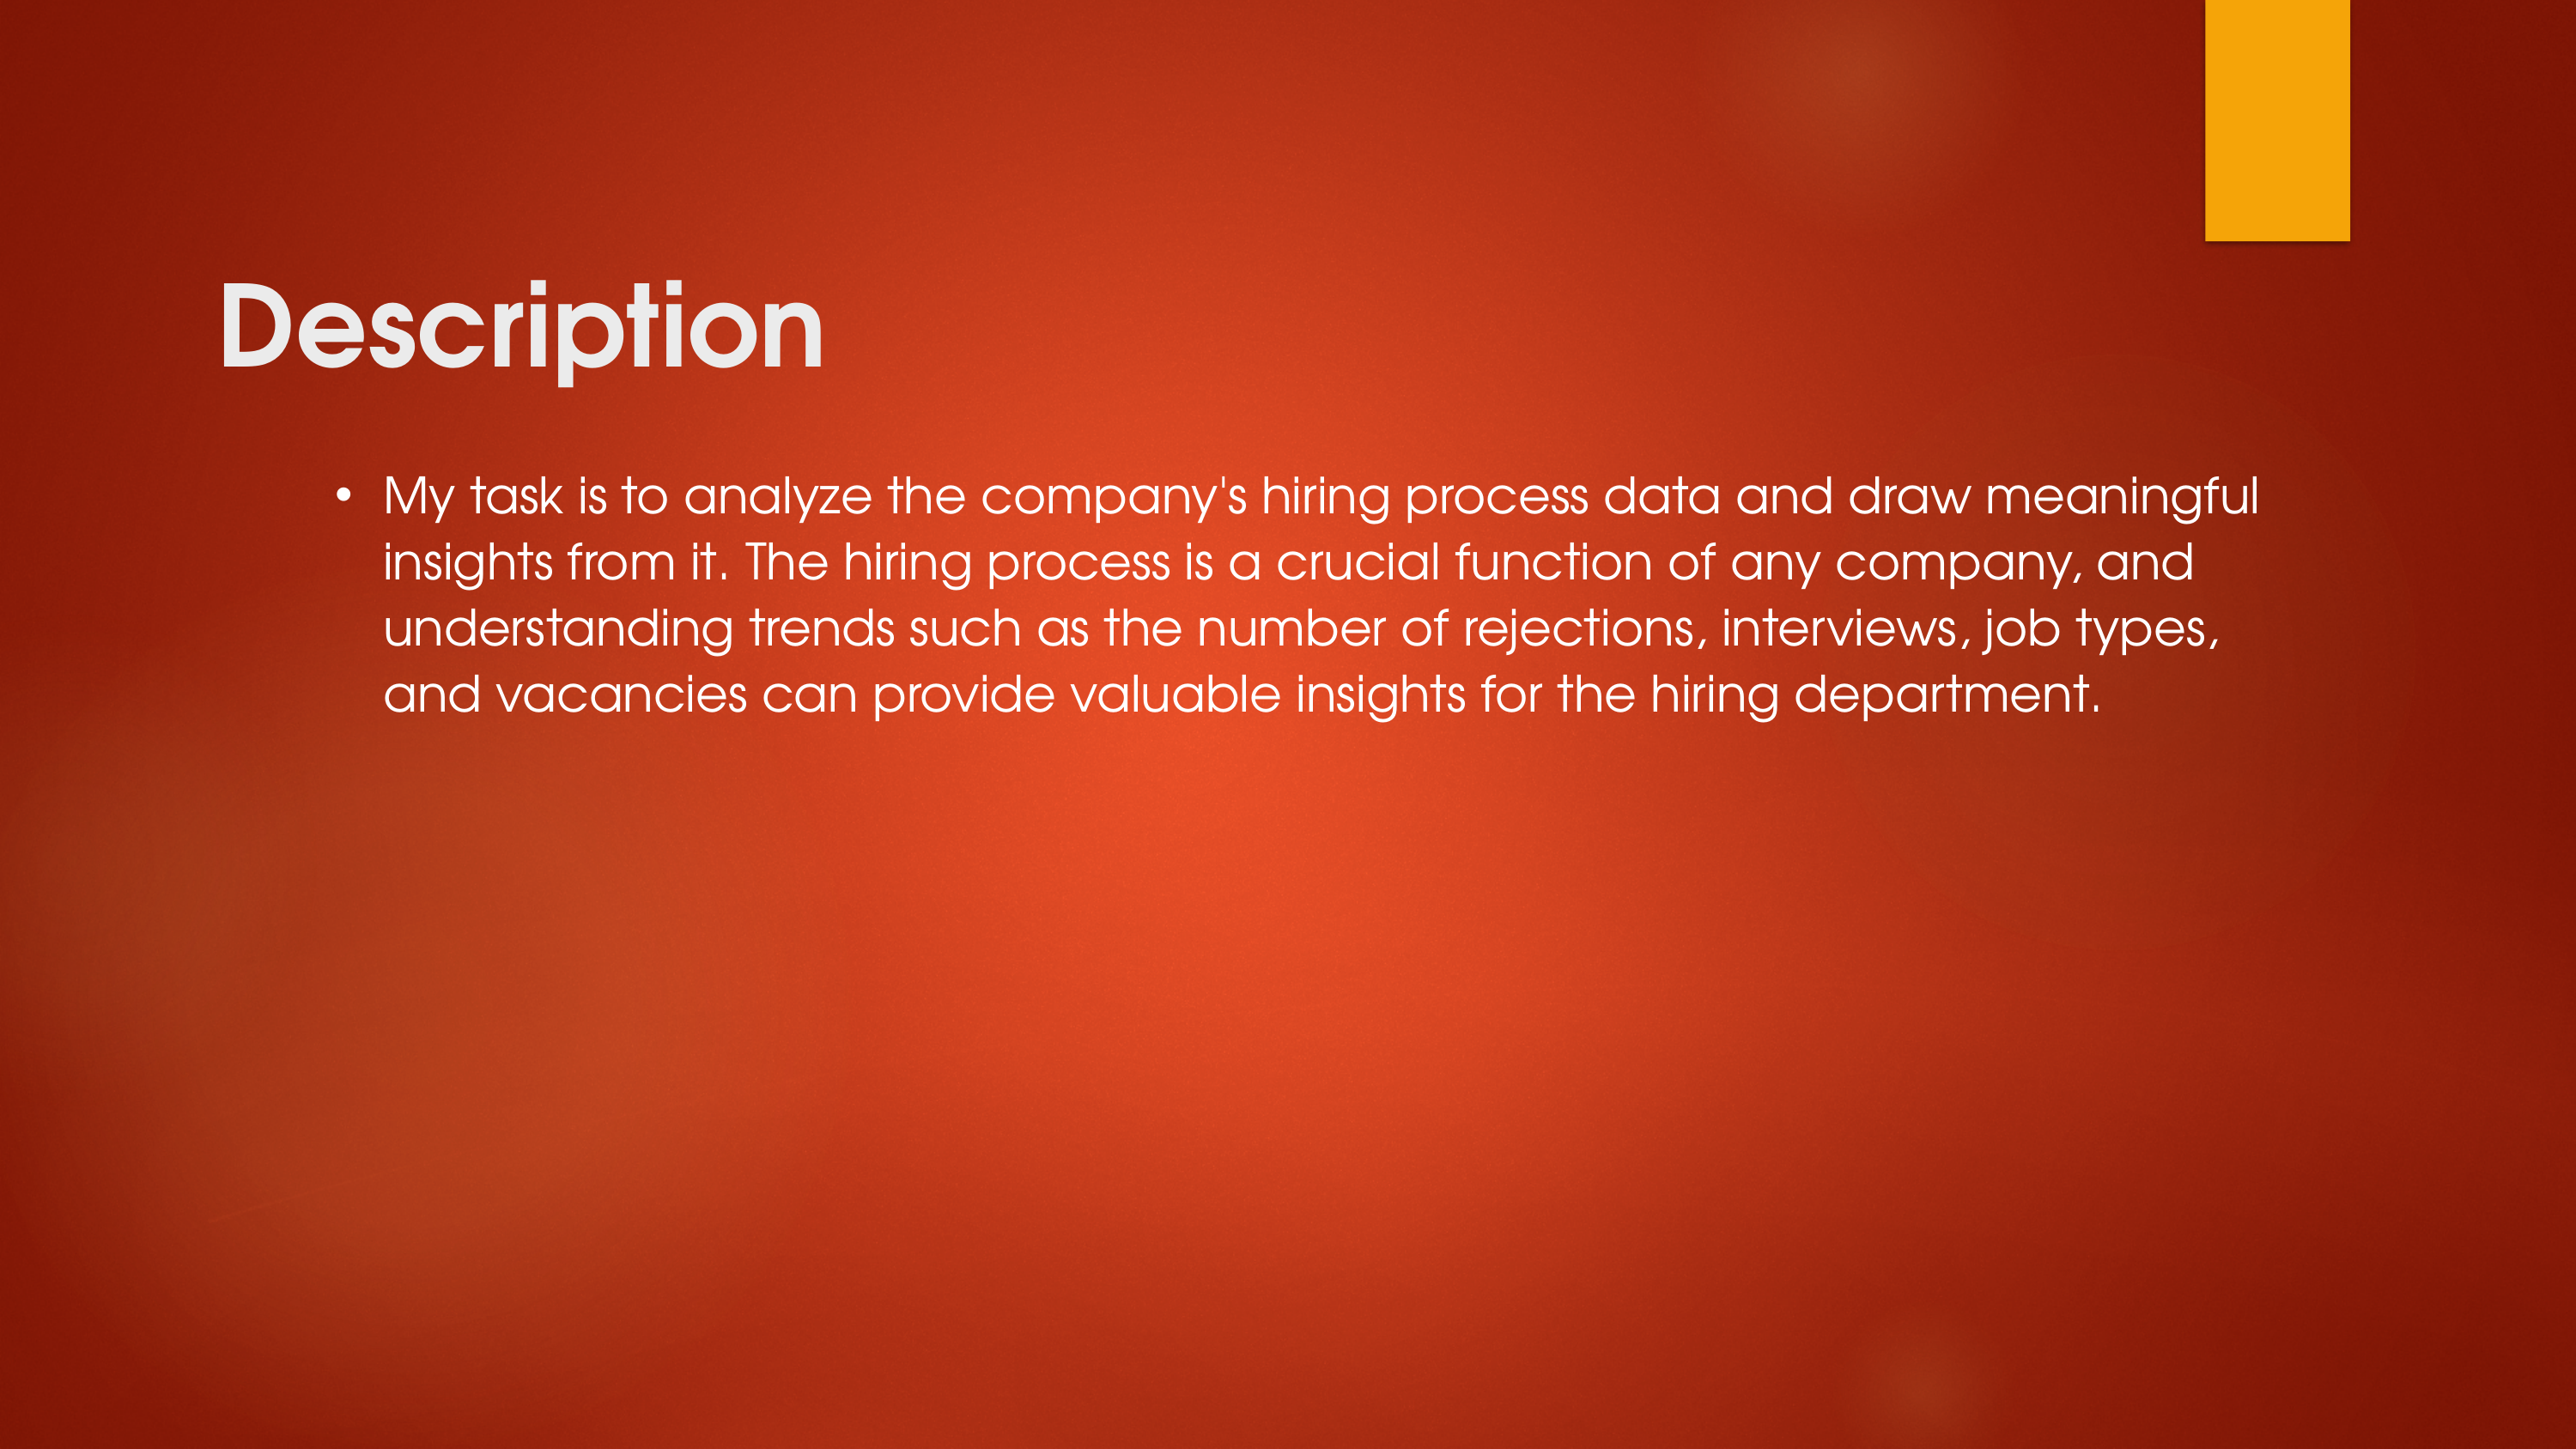

# Description
My task is to analyze the company's hiring process data and draw meaningful insights from it. The hiring process is a crucial function of any company, and understanding trends such as the number of rejections, interviews, job types, and vacancies can provide valuable insights for the hiring department.